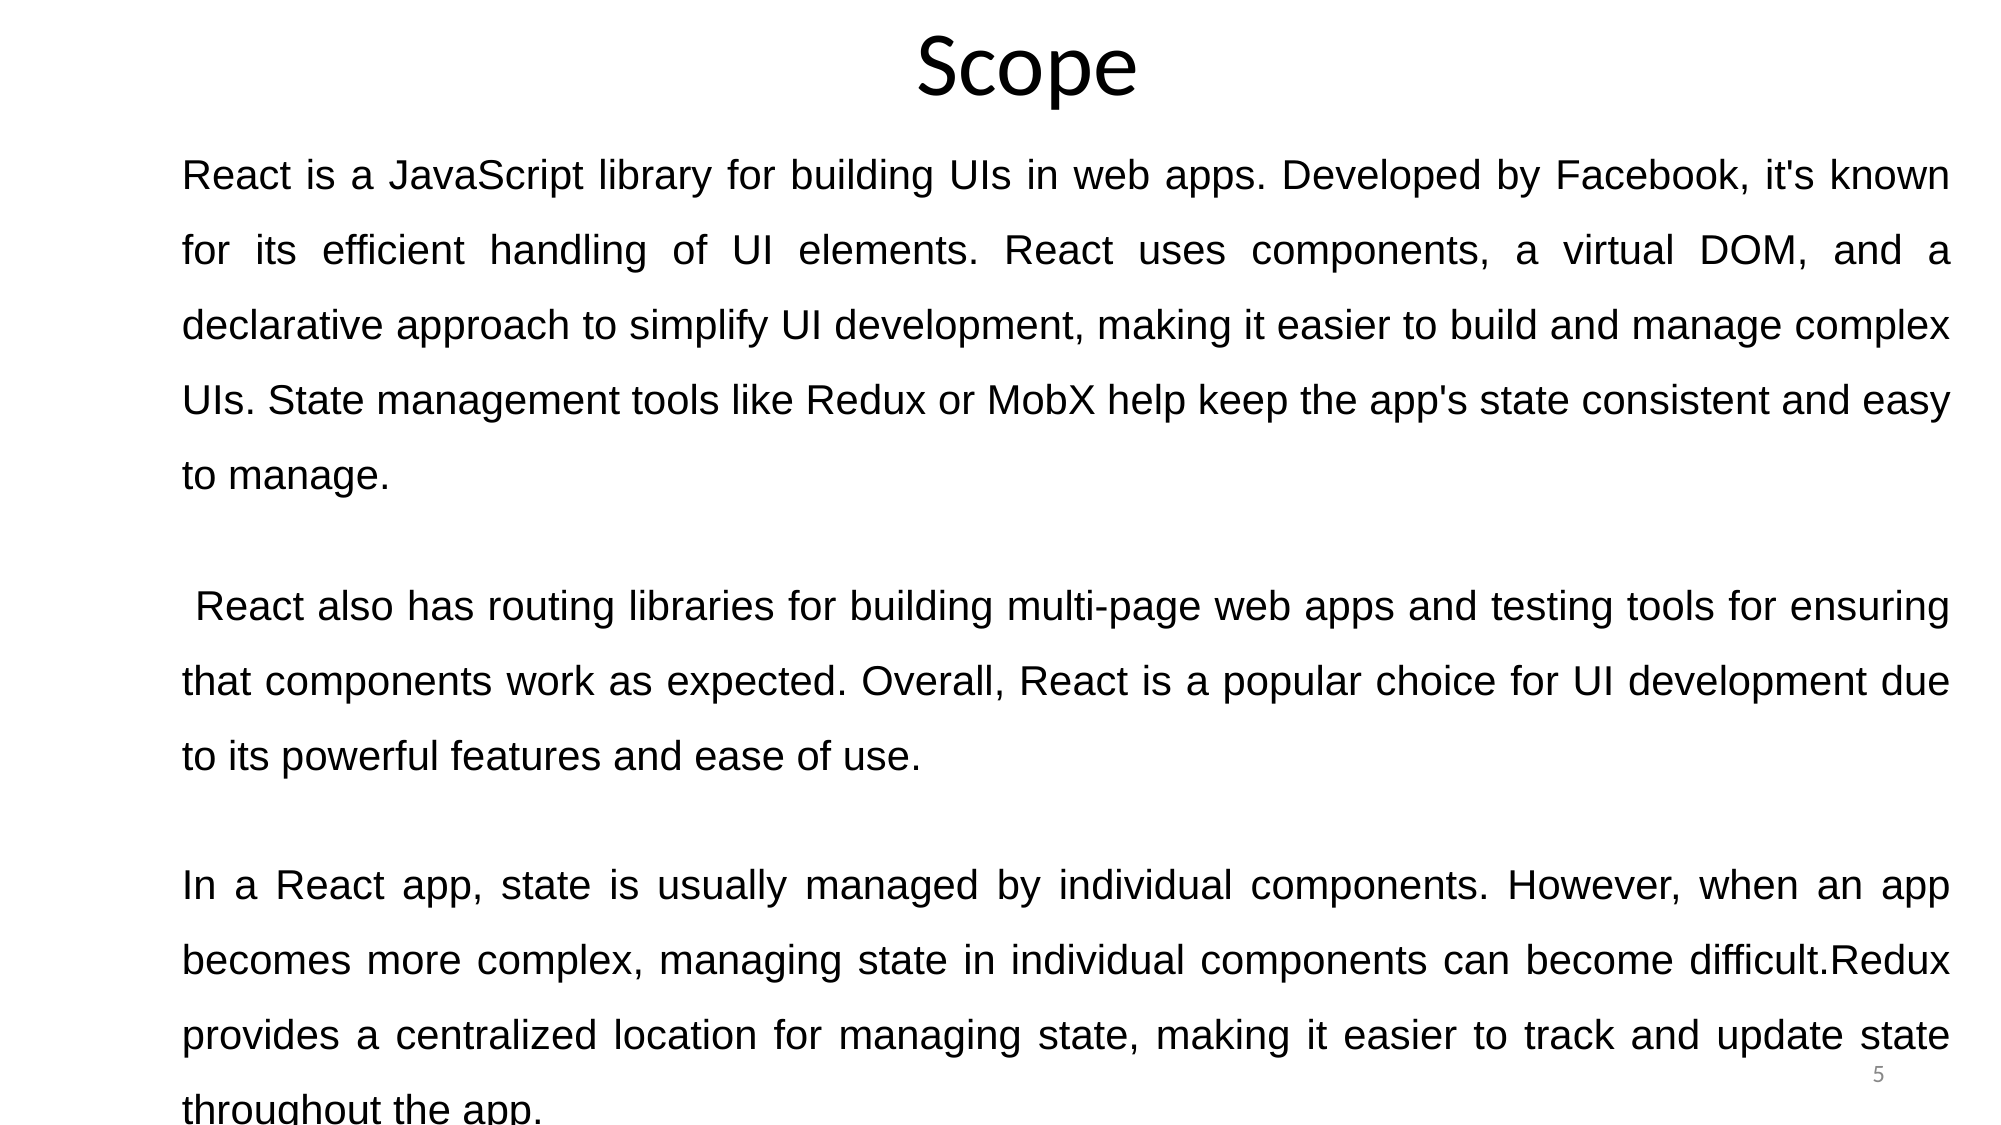

# Scope
React is a JavaScript library for building UIs in web apps. Developed by Facebook, it's known for its efficient handling of UI elements. React uses components, a virtual DOM, and a declarative approach to simplify UI development, making it easier to build and manage complex UIs. State management tools like Redux or MobX help keep the app's state consistent and easy to manage.

 React also has routing libraries for building multi-page web apps and testing tools for ensuring that components work as expected. Overall, React is a popular choice for UI development due to its powerful features and ease of use.

In a React app, state is usually managed by individual components. However, when an app becomes more complex, managing state in individual components can become difficult.Redux provides a centralized location for managing state, making it easier to track and update state throughout the app.
5